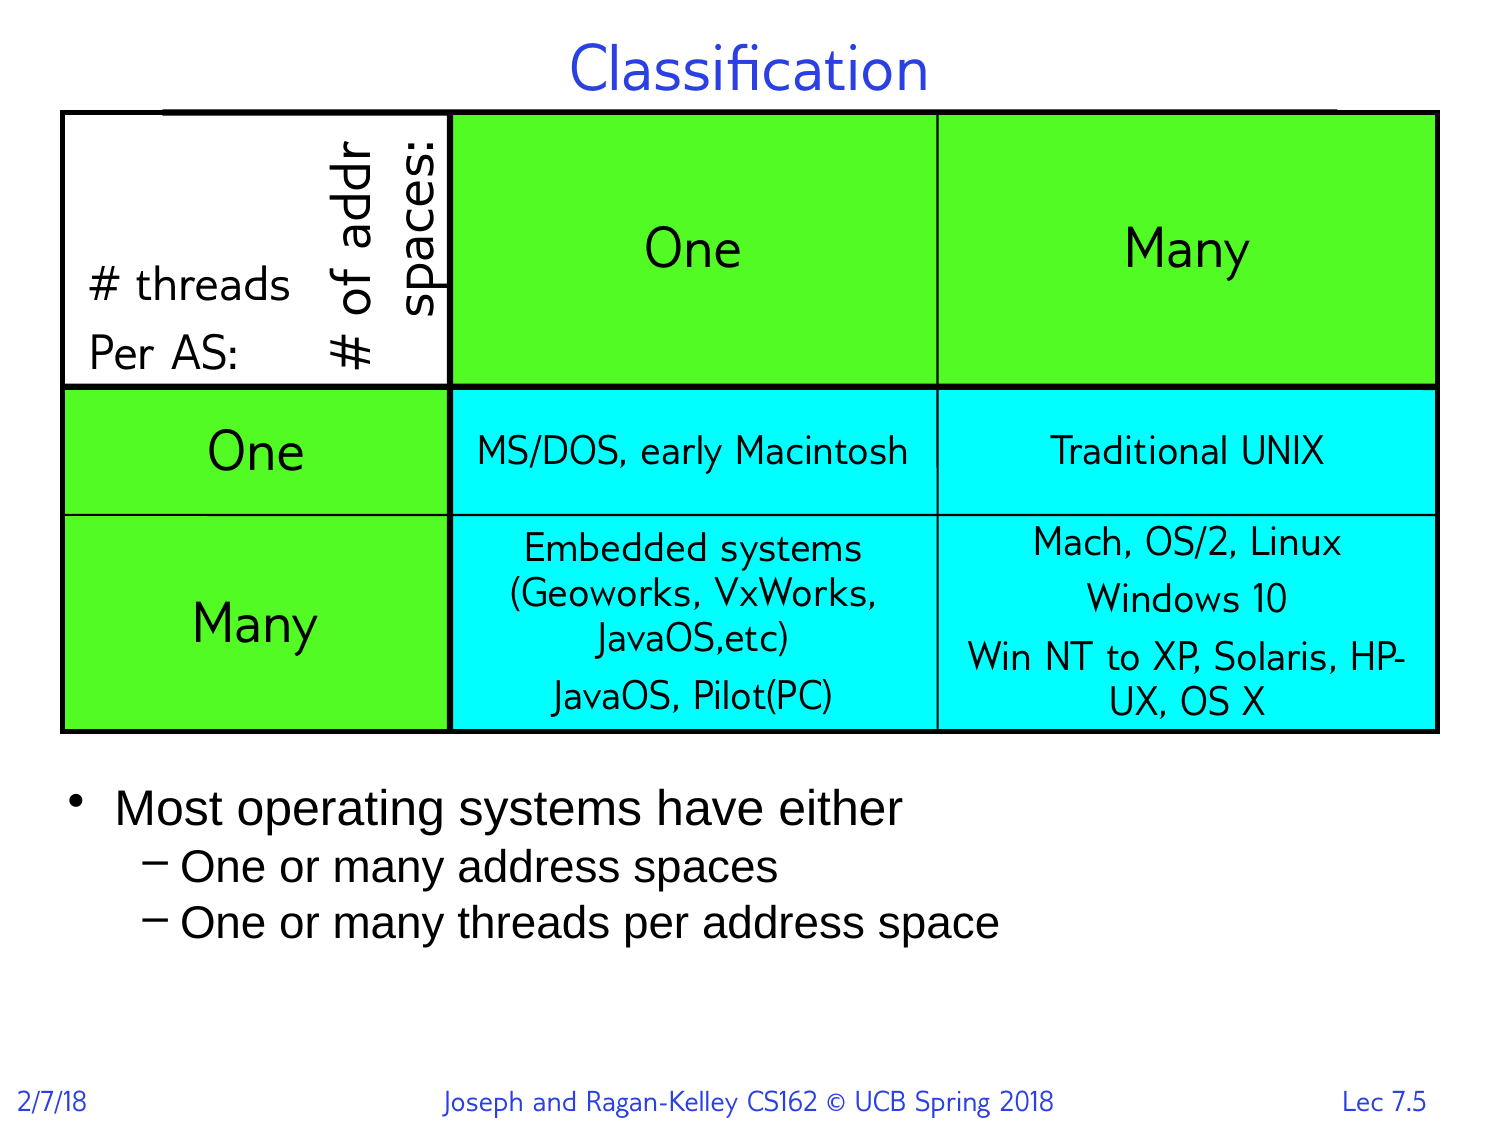

# Classification

One
Many
# of addr spaces:
# threads
Per AS:
One
Many
MS/DOS, early Macintosh
Traditional UNIX
Embedded systems (Geoworks, VxWorks, JavaOS,etc)
JavaOS, Pilot(PC)
Mach, OS/2, Linux
Windows 10
Win NT to XP, Solaris, HP-UX, OS X
Most operating systems have either
One or many address spaces
One or many threads per address space